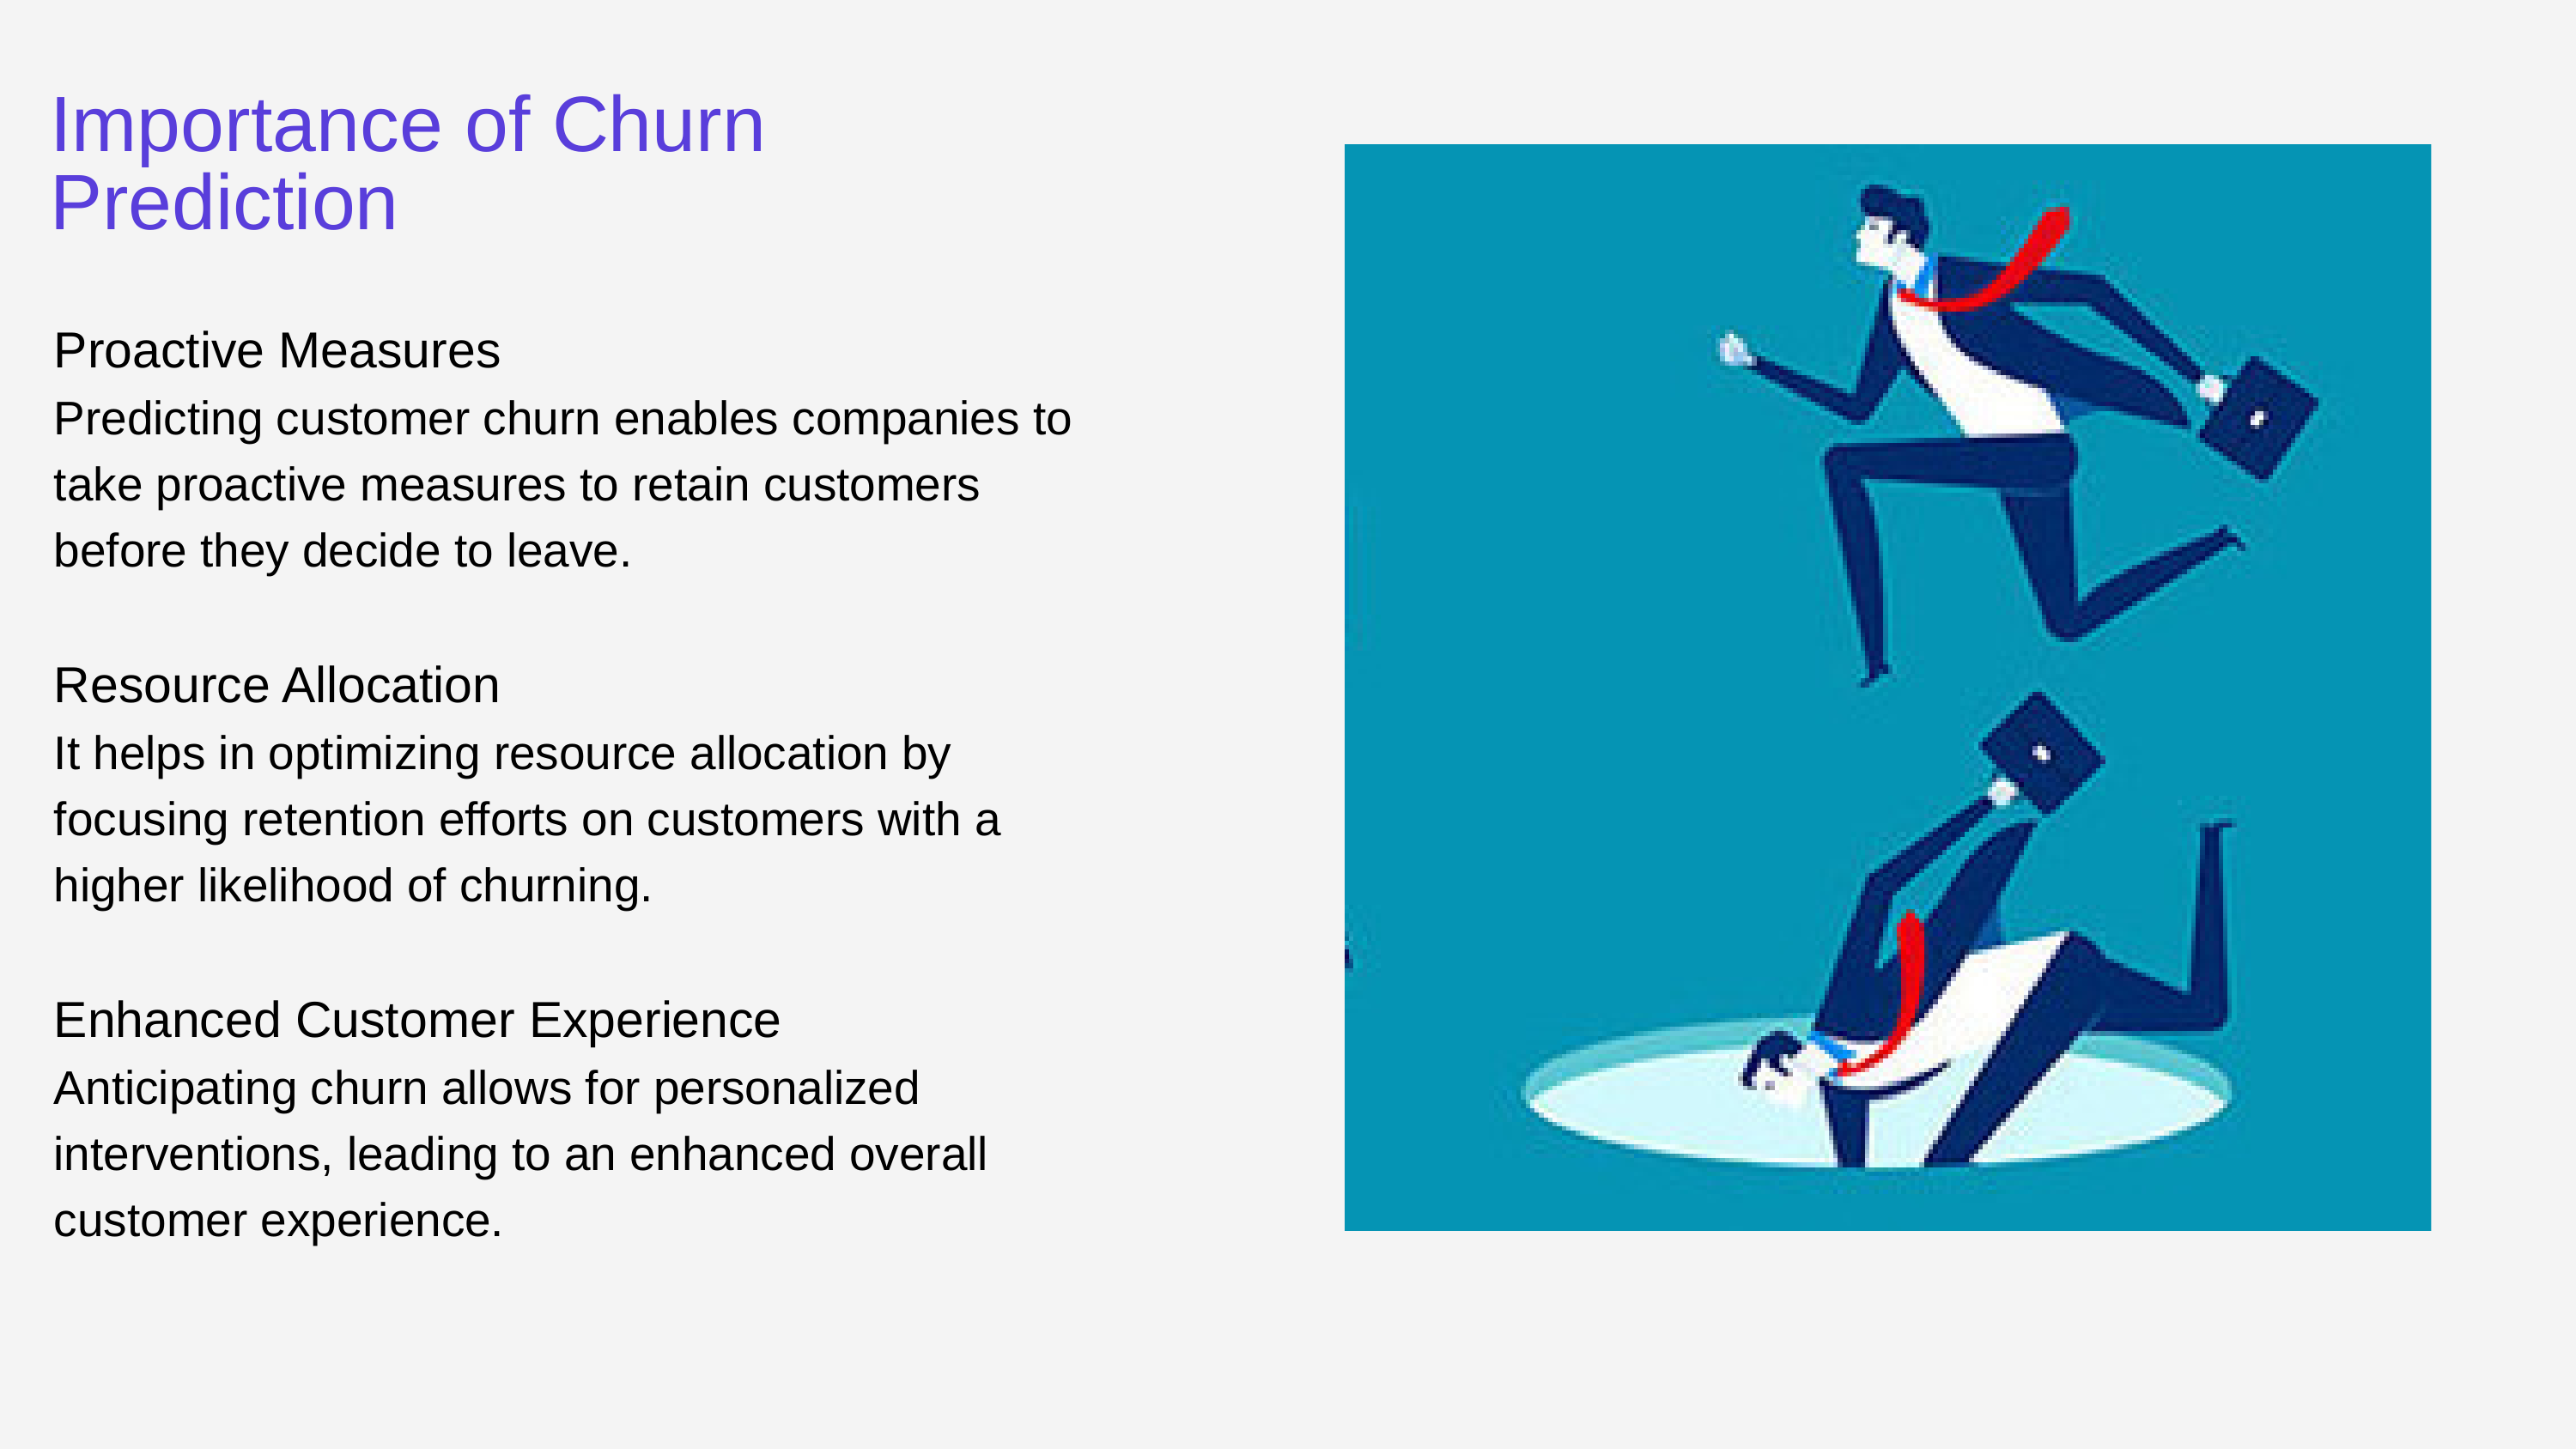

Importance of Churn Prediction

Proactive Measures
Predicting customer churn enables companies to take proactive measures to retain customers before they decide to leave.

Resource Allocation
It helps in optimizing resource allocation by focusing retention efforts on customers with a higher likelihood of churning.

Enhanced Customer Experience
Anticipating churn allows for personalized interventions, leading to an enhanced overall customer experience.